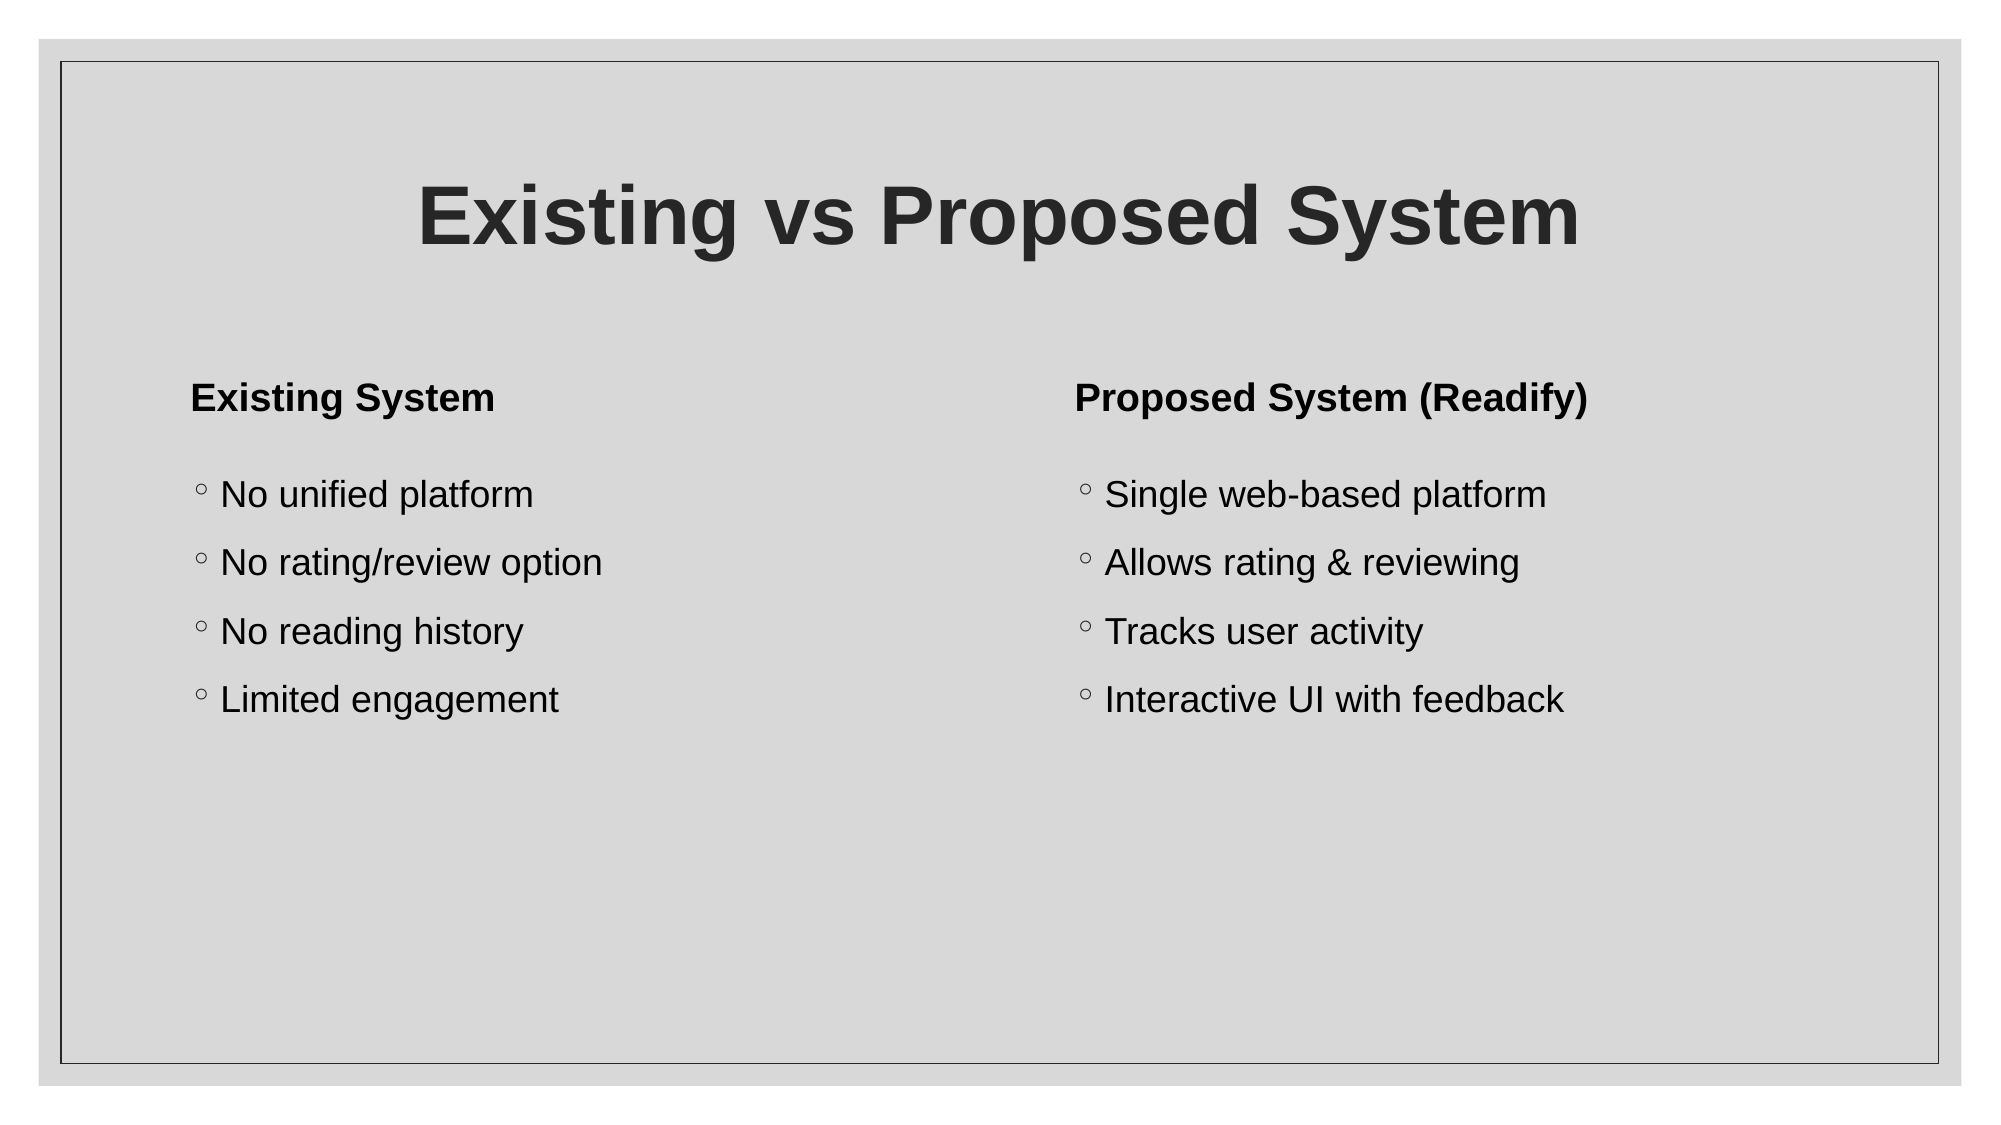

# Existing vs Proposed System
Existing System
Proposed System (Readify)
Single web-based platform
Allows rating & reviewing
Tracks user activity
Interactive UI with feedback

No unified platform
No rating/review option
No reading history
Limited engagement